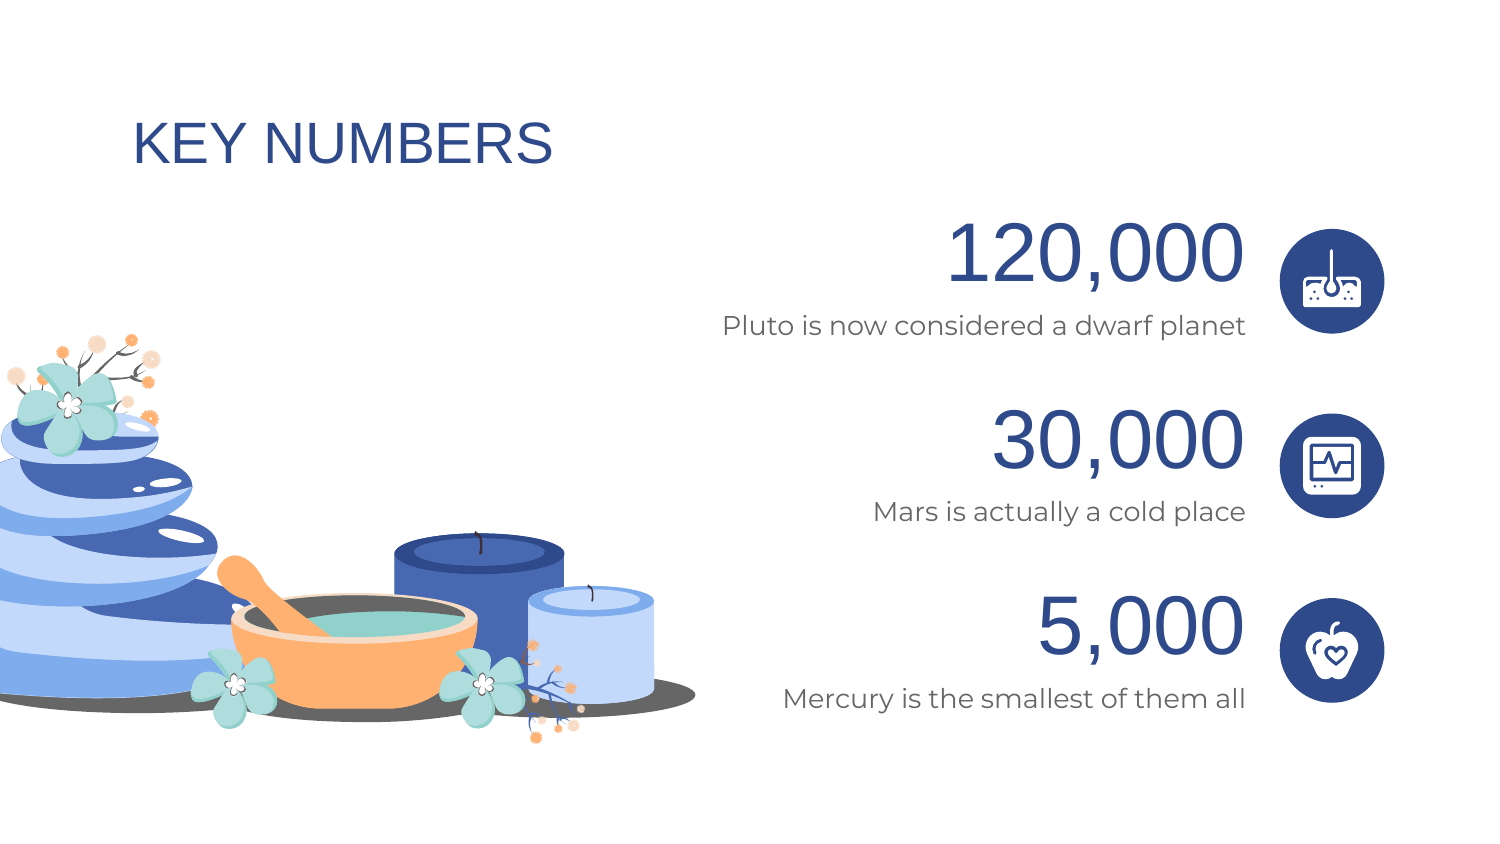

# KEY NUMBERS
120,000

Pluto is now considered a dwarf planet

30,000

Mars is actually a cold place
5,000

Mercury is the smallest of them all